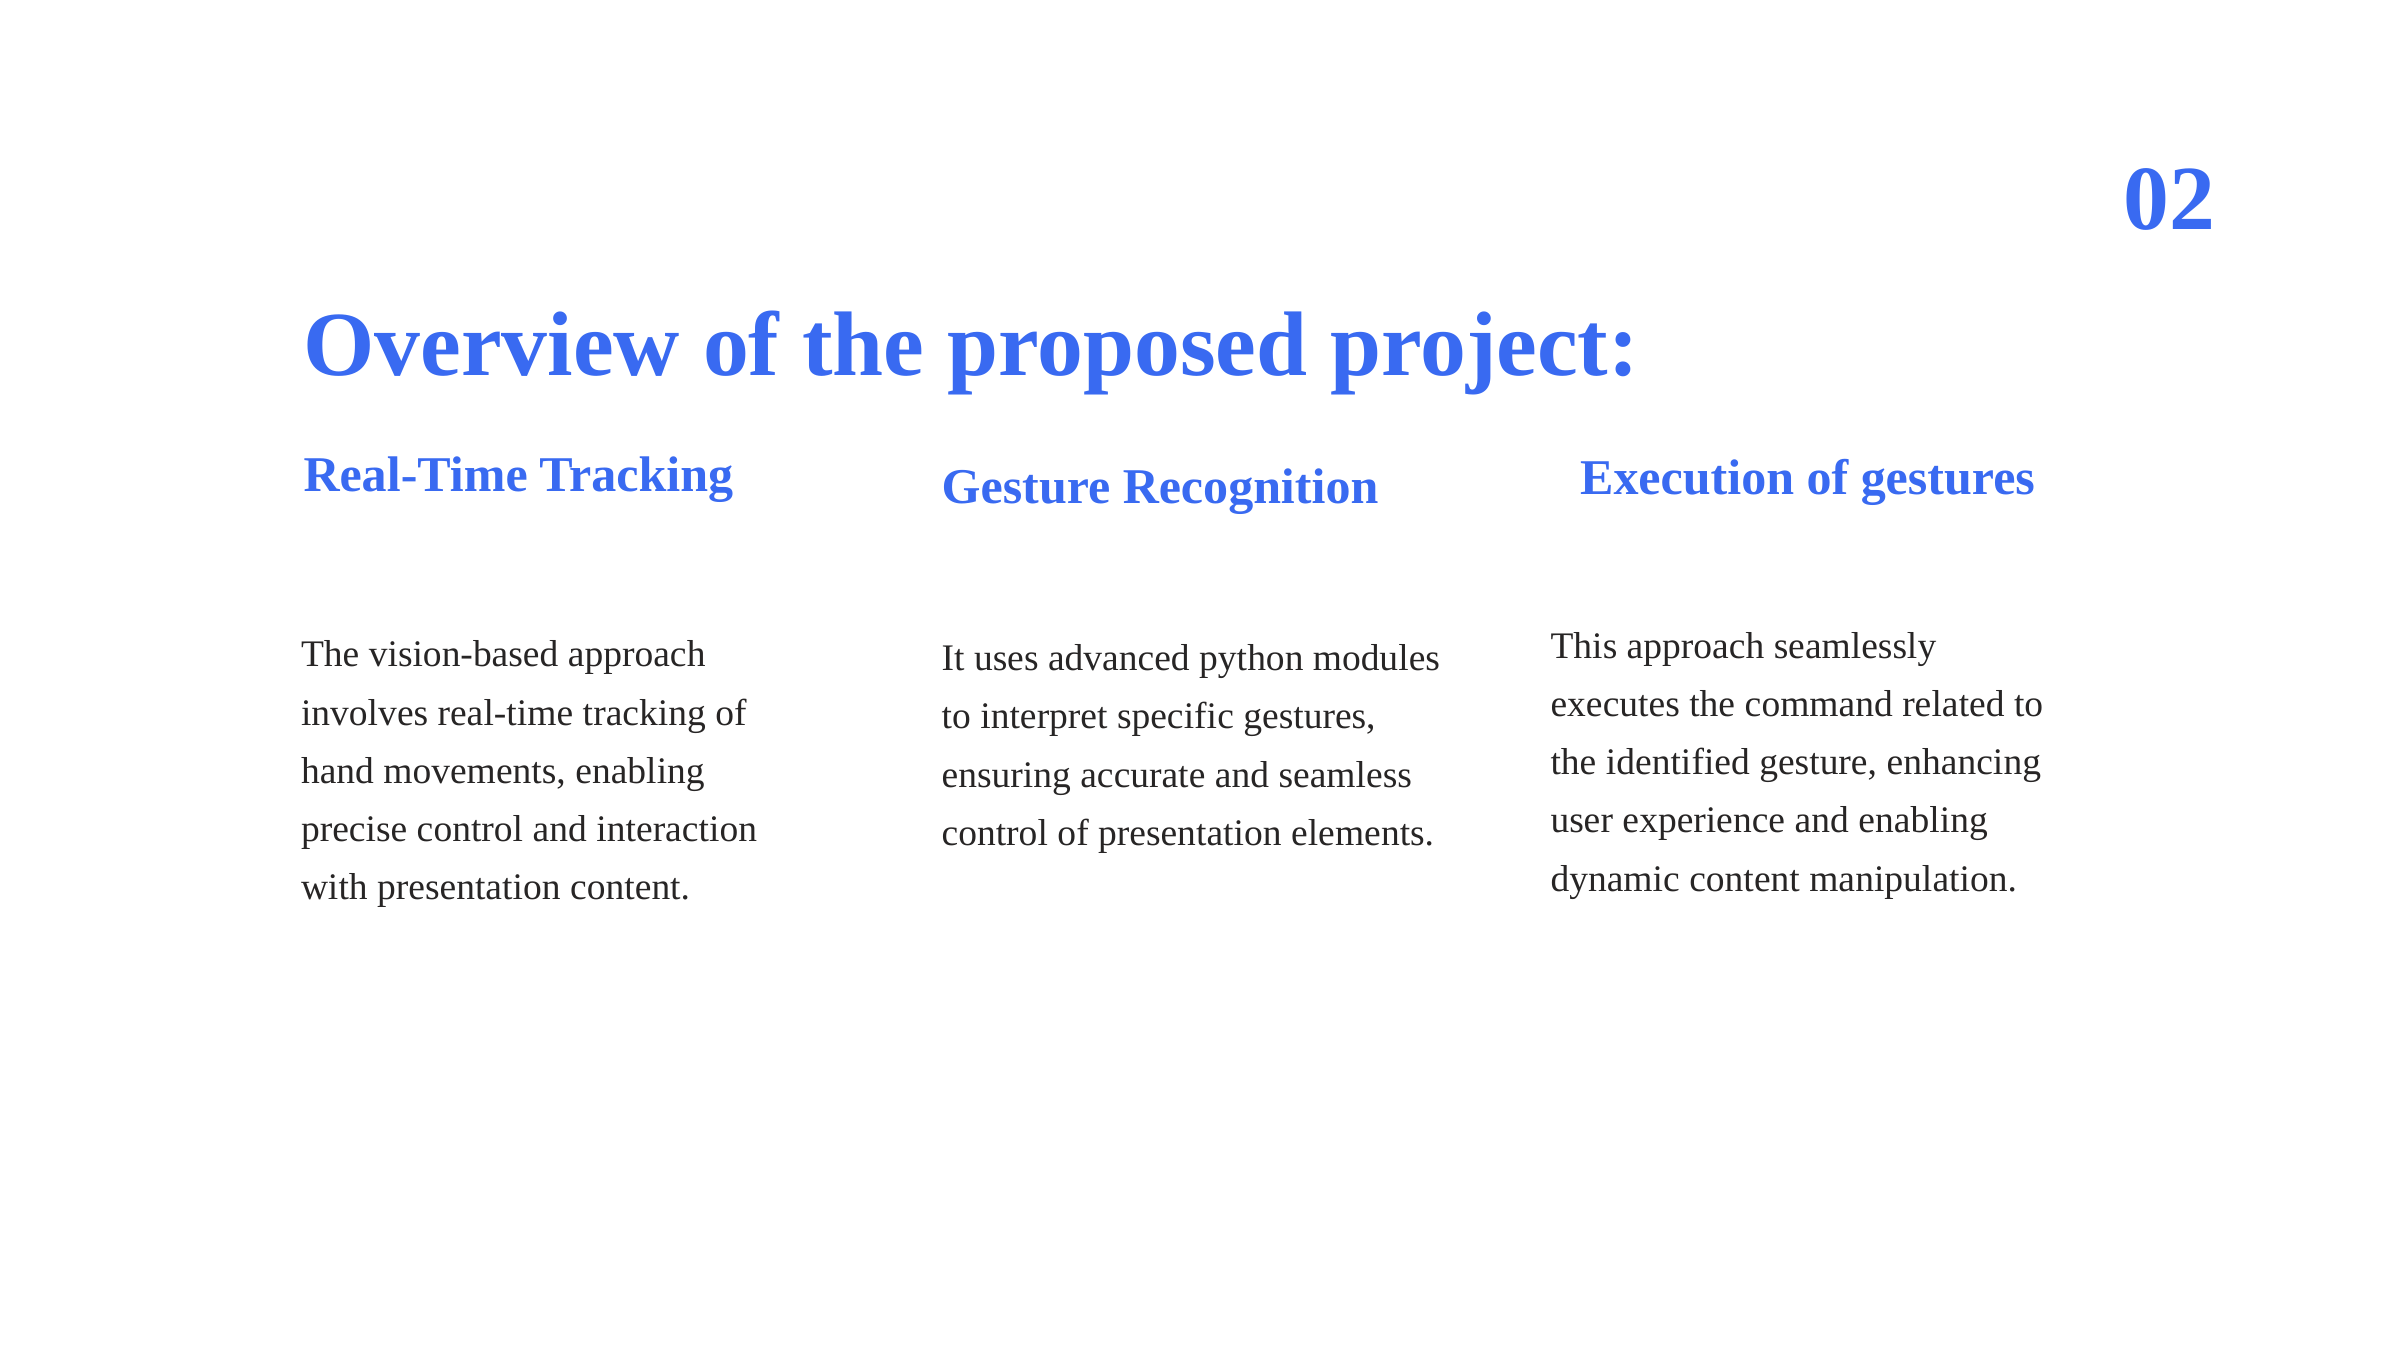

02
Overview of the proposed project:
Real-Time Tracking
Execution of gestures
Gesture Recognition
This approach seamlessly executes the command related to the identified gesture, enhancing user experience and enabling dynamic content manipulation.
The vision-based approach involves real-time tracking of hand movements, enabling precise control and interaction with presentation content.
It uses advanced python modules to interpret specific gestures, ensuring accurate and seamless control of presentation elements.